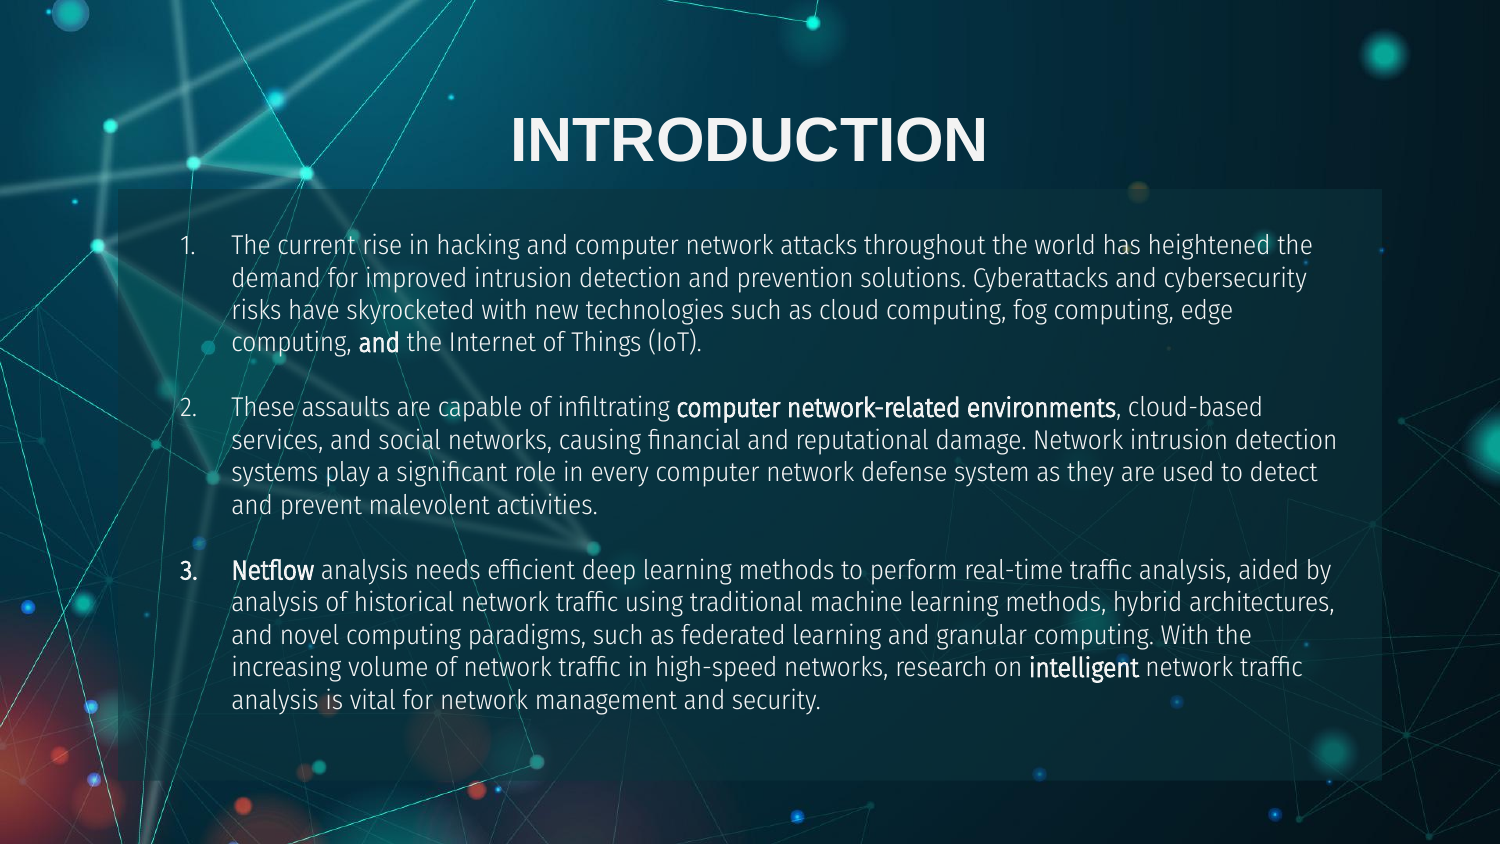

# INTRODUCTION
The current rise in hacking and computer network attacks throughout the world has heightened the demand for improved intrusion detection and prevention solutions. Cyberattacks and cybersecurity risks have skyrocketed with new technologies such as cloud computing, fog computing, edge computing, and the Internet of Things (IoT).

These assaults are capable of infiltrating computer network-related environments, cloud-based services, and social networks, causing financial and reputational damage. Network intrusion detection systems play a significant role in every computer network defense system as they are used to detect and prevent malevolent activities.

Netflow analysis needs efficient deep learning methods to perform real-time traffic analysis, aided by analysis of historical network traffic using traditional machine learning methods, hybrid architectures, and novel computing paradigms, such as federated learning and granular computing. With the increasing volume of network traffic in high-speed networks, research on intelligent network traffic analysis is vital for network management and security.